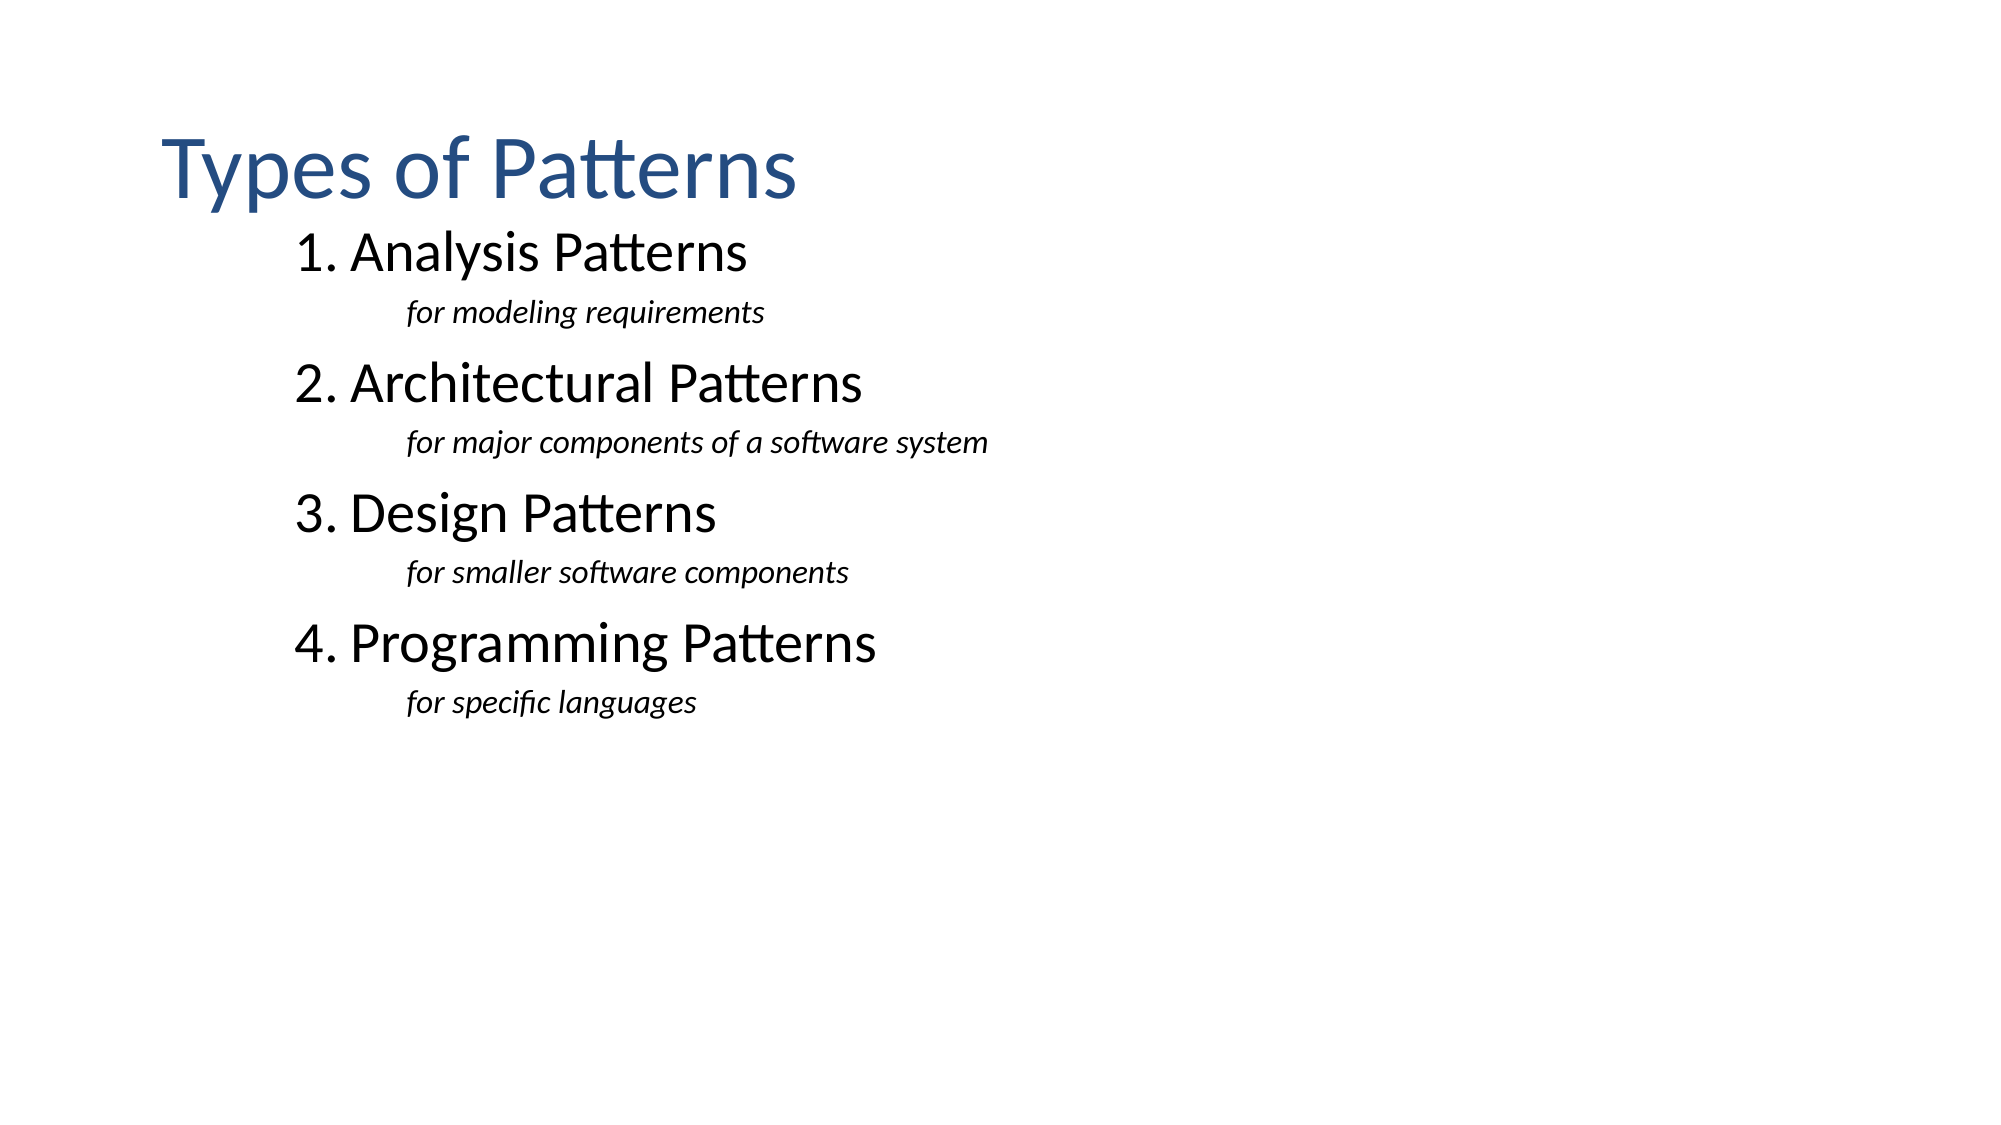

# Types of Patterns
Analysis Patterns
for modeling requirements
Architectural Patterns
for major components of a software system
Design Patterns
for smaller software components
Programming Patterns
for specific languages